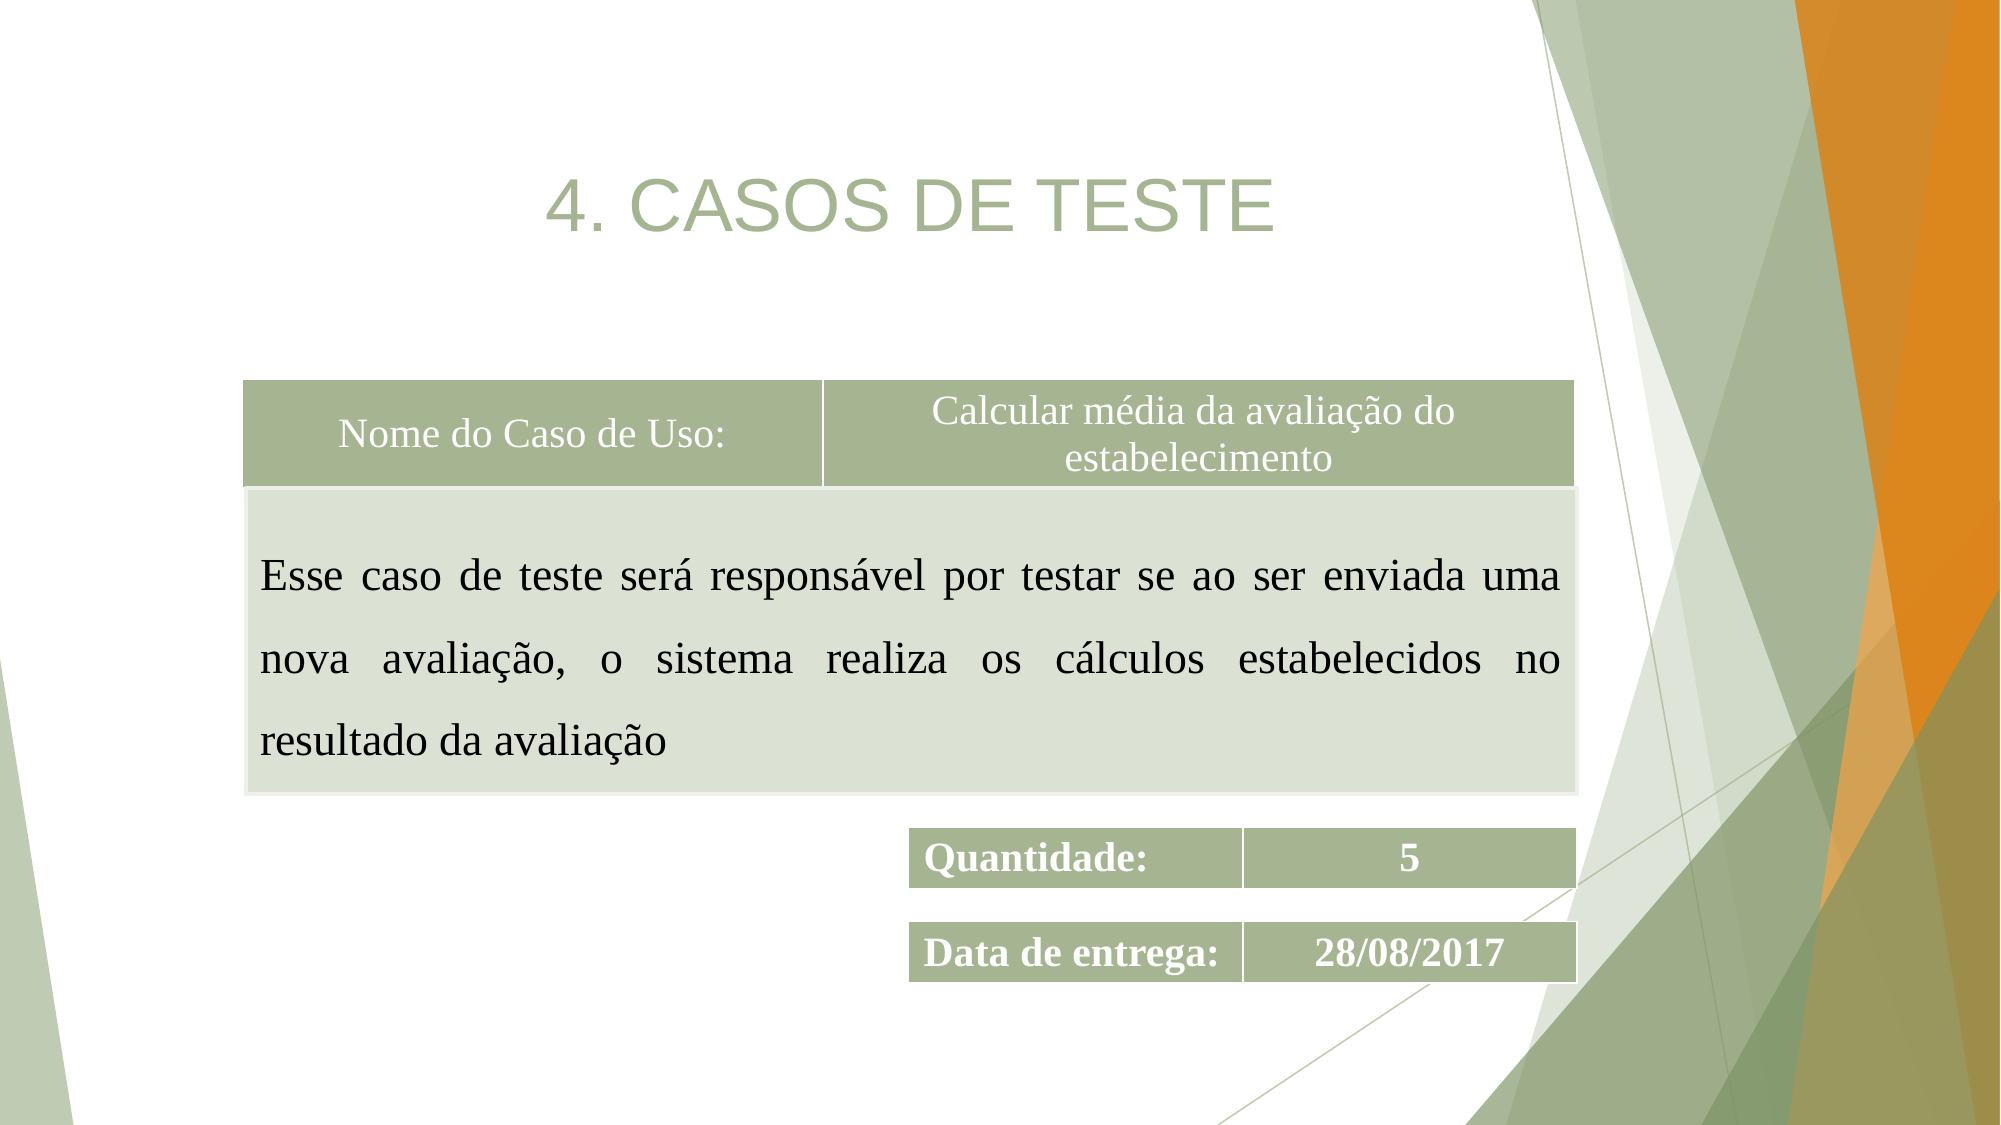

4. CASOS DE TESTE
| Nome do Caso de Uso: | Calcular média da avaliação do estabelecimento |
| --- | --- |
Esse caso de teste será responsável por testar se ao ser enviada uma nova avaliação, o sistema realiza os cálculos estabelecidos no resultado da avaliação
| Quantidade: | 5 |
| --- | --- |
| Data de entrega: | 28/08/2017 |
| --- | --- |